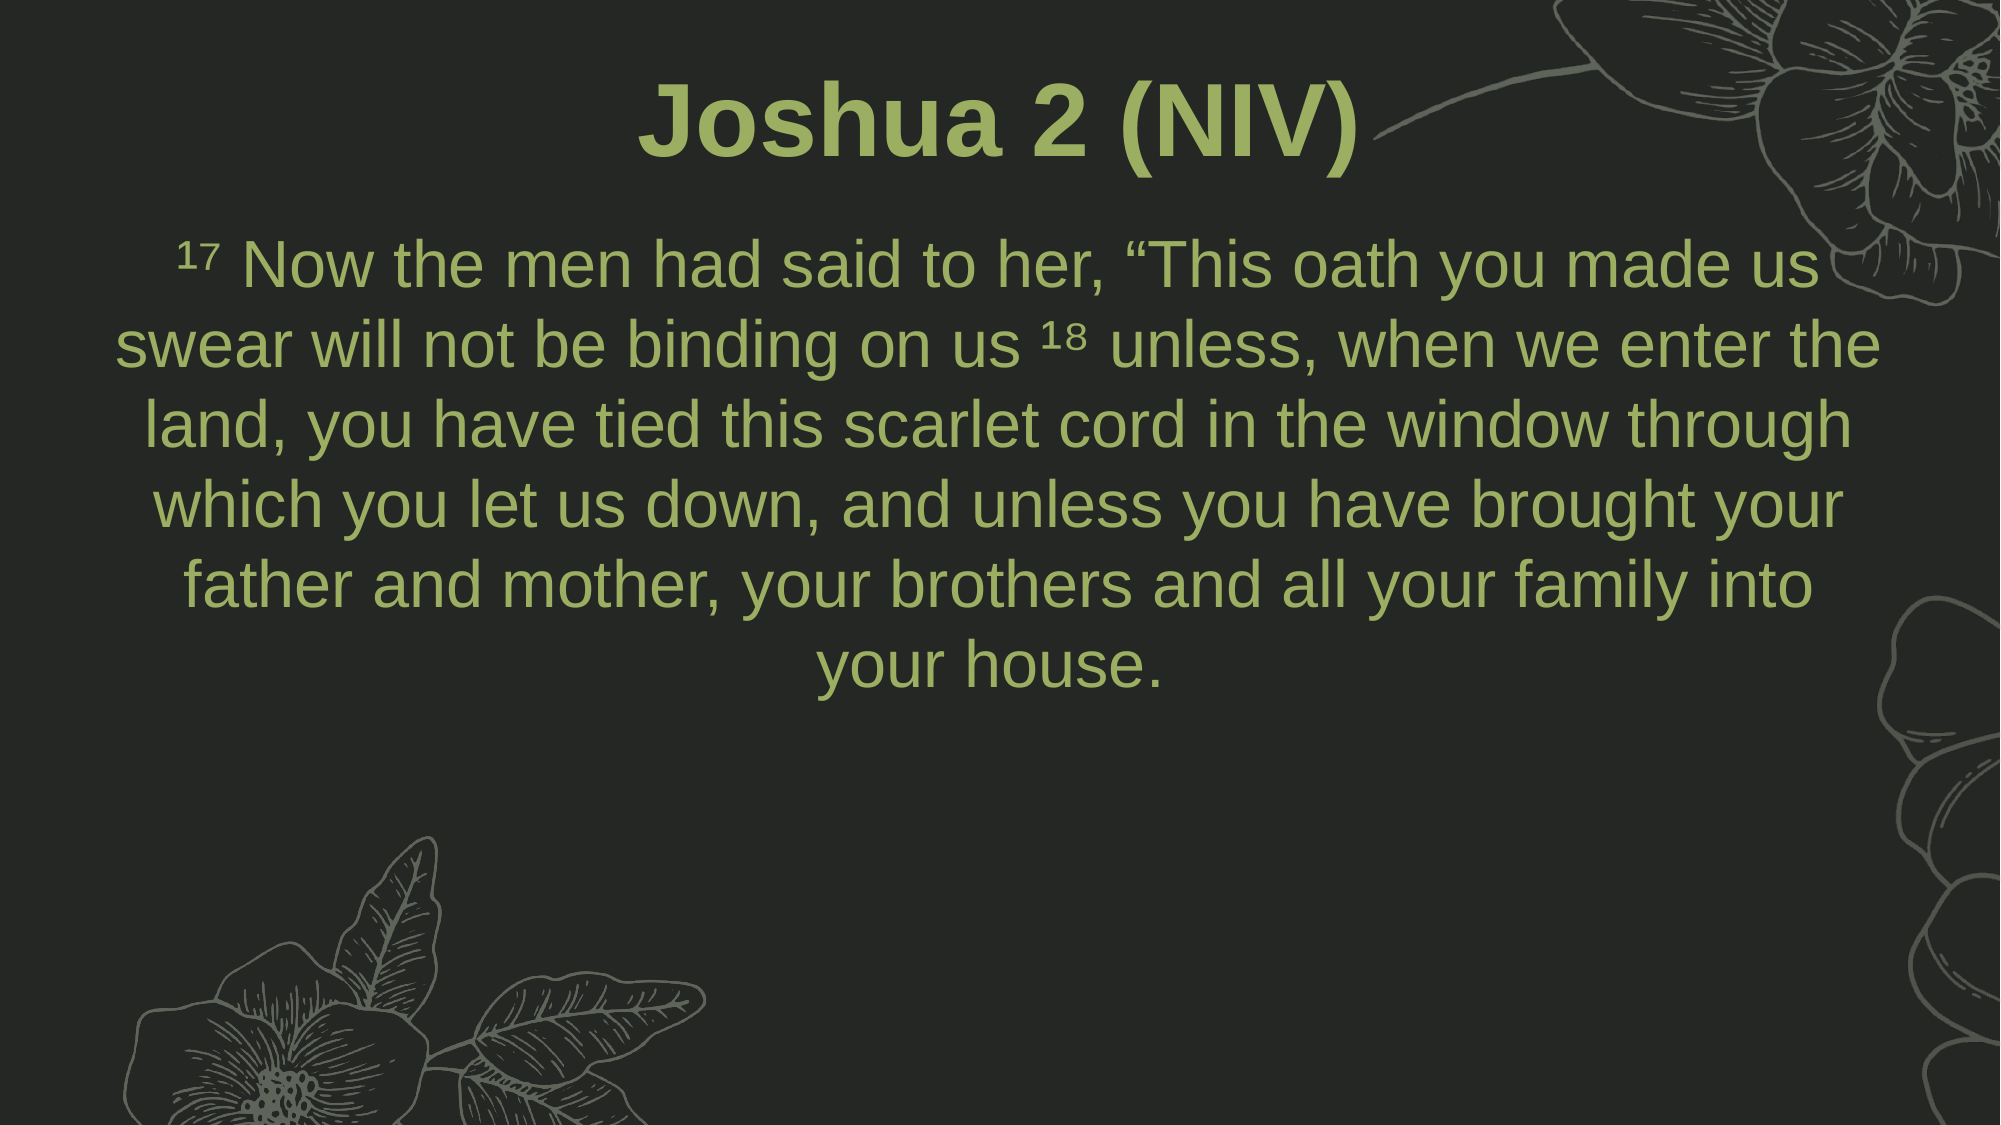

Joshua 2 (NIV)
¹⁷ Now the men had said to her, “This oath you made us swear will not be binding on us ¹⁸ unless, when we enter the land, you have tied this scarlet cord in the window through which you let us down, and unless you have brought your father and mother, your brothers and all your family into your house.